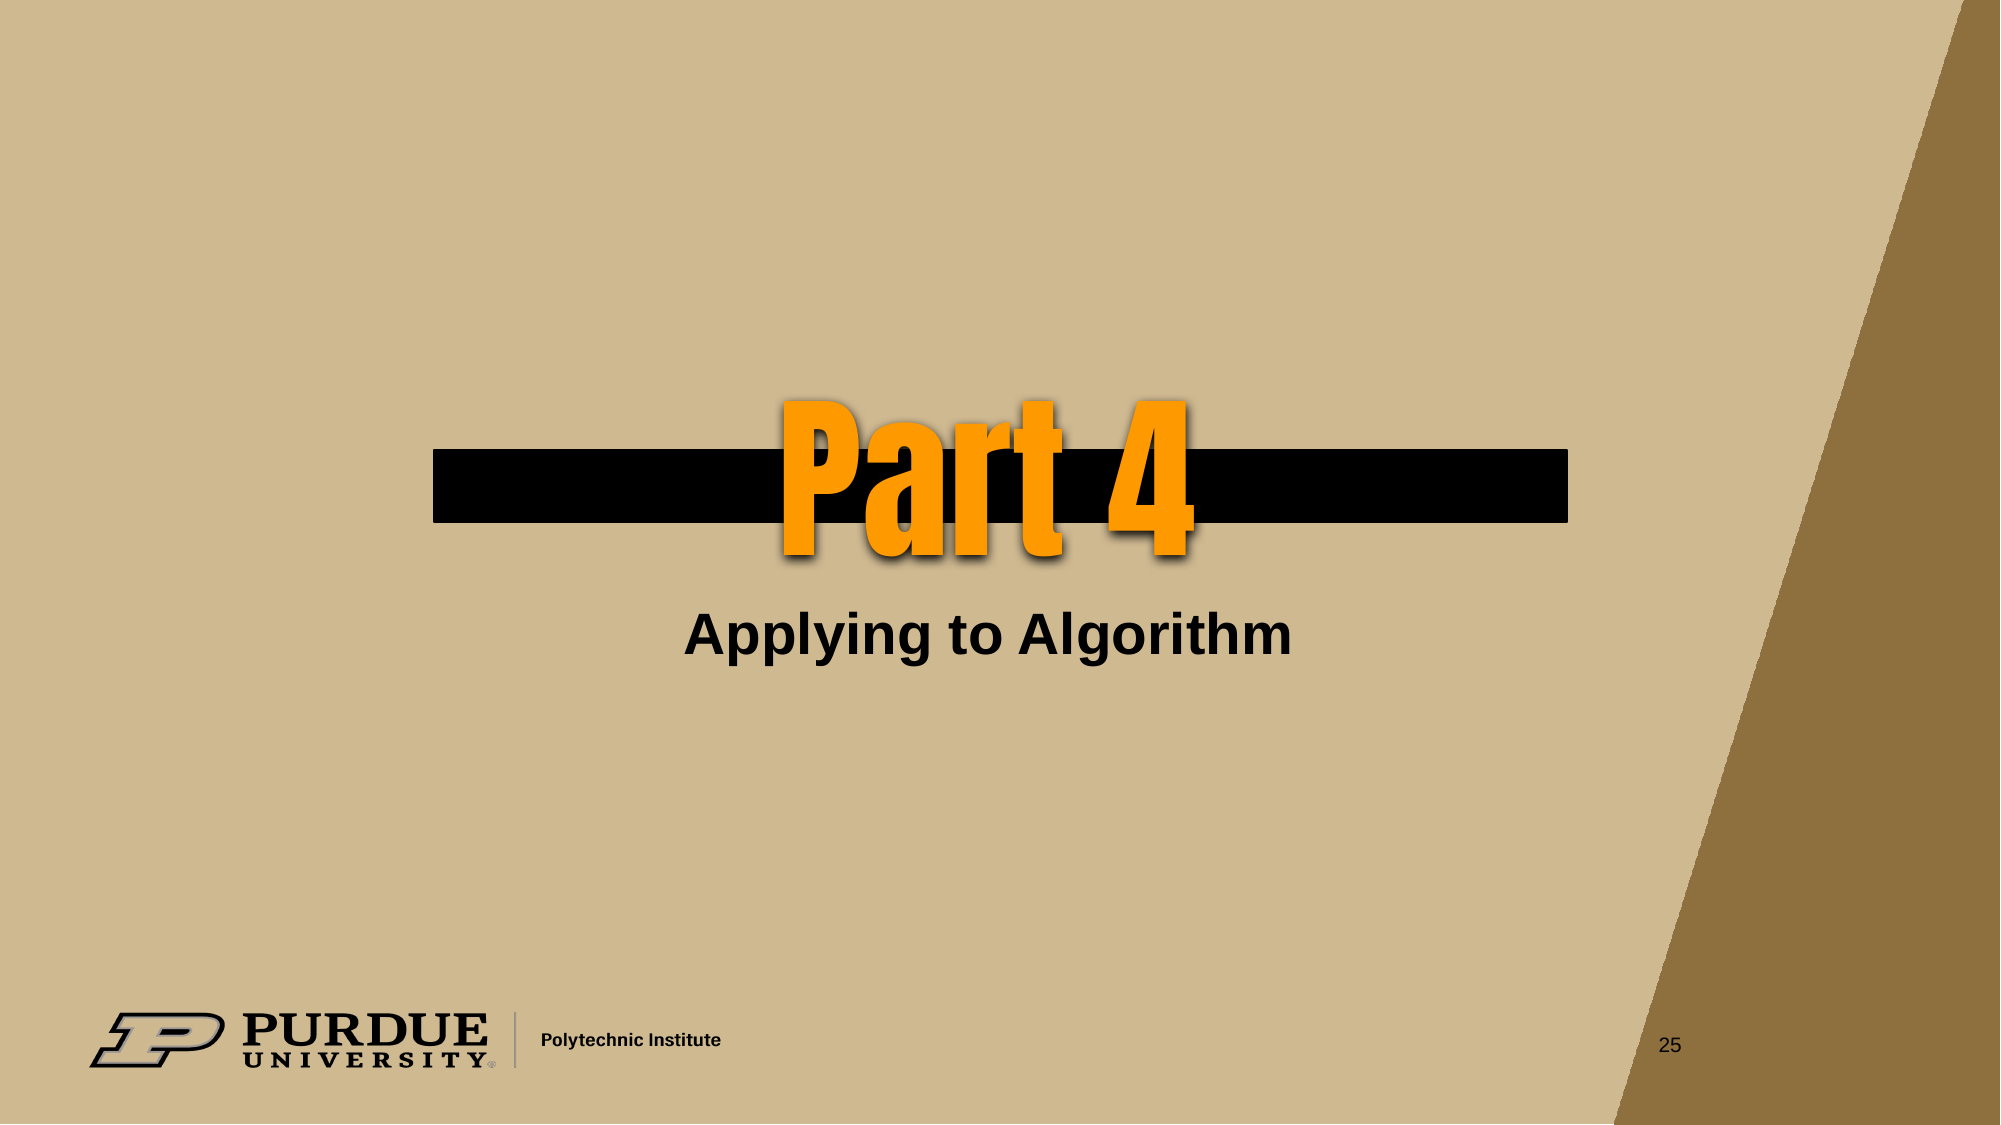

# Part 4
Applying to Algorithm
25